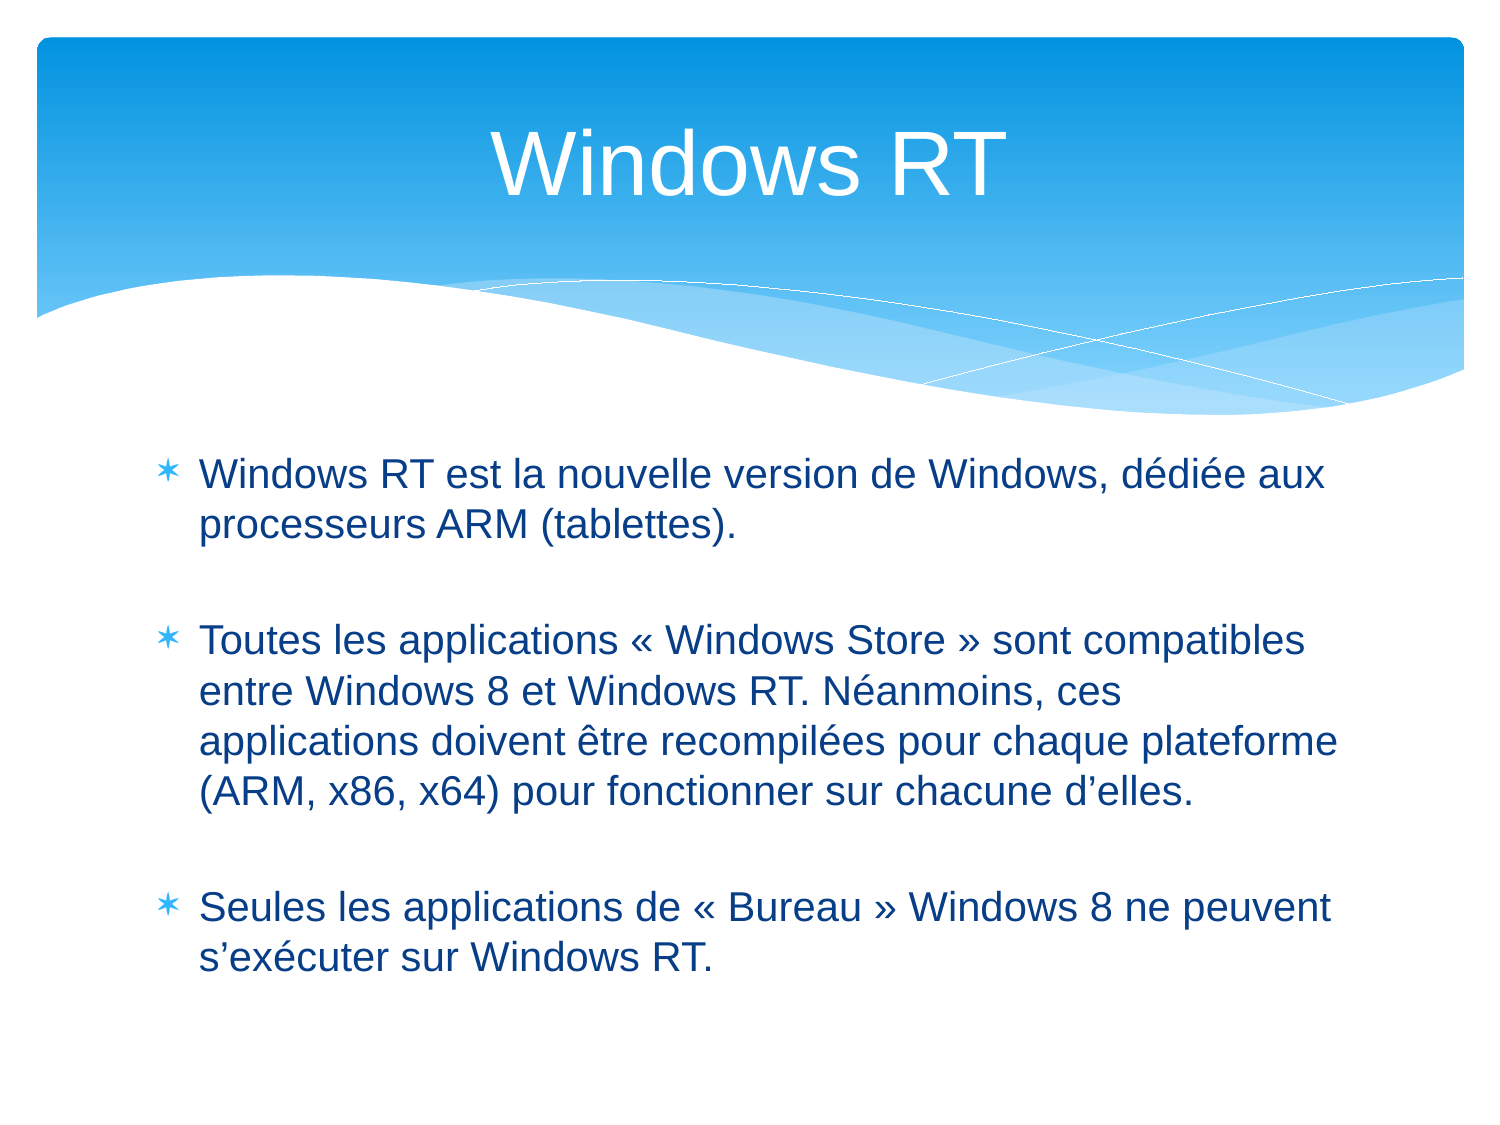

# Windows RT
Windows RT est la nouvelle version de Windows, dédiée aux processeurs ARM (tablettes).

Toutes les applications « Windows Store » sont compatibles entre Windows 8 et Windows RT. Néanmoins, ces applications doivent être recompilées pour chaque plateforme (ARM, x86, x64) pour fonctionner sur chacune d’elles.

Seules les applications de « Bureau » Windows 8 ne peuvent s’exécuter sur Windows RT.